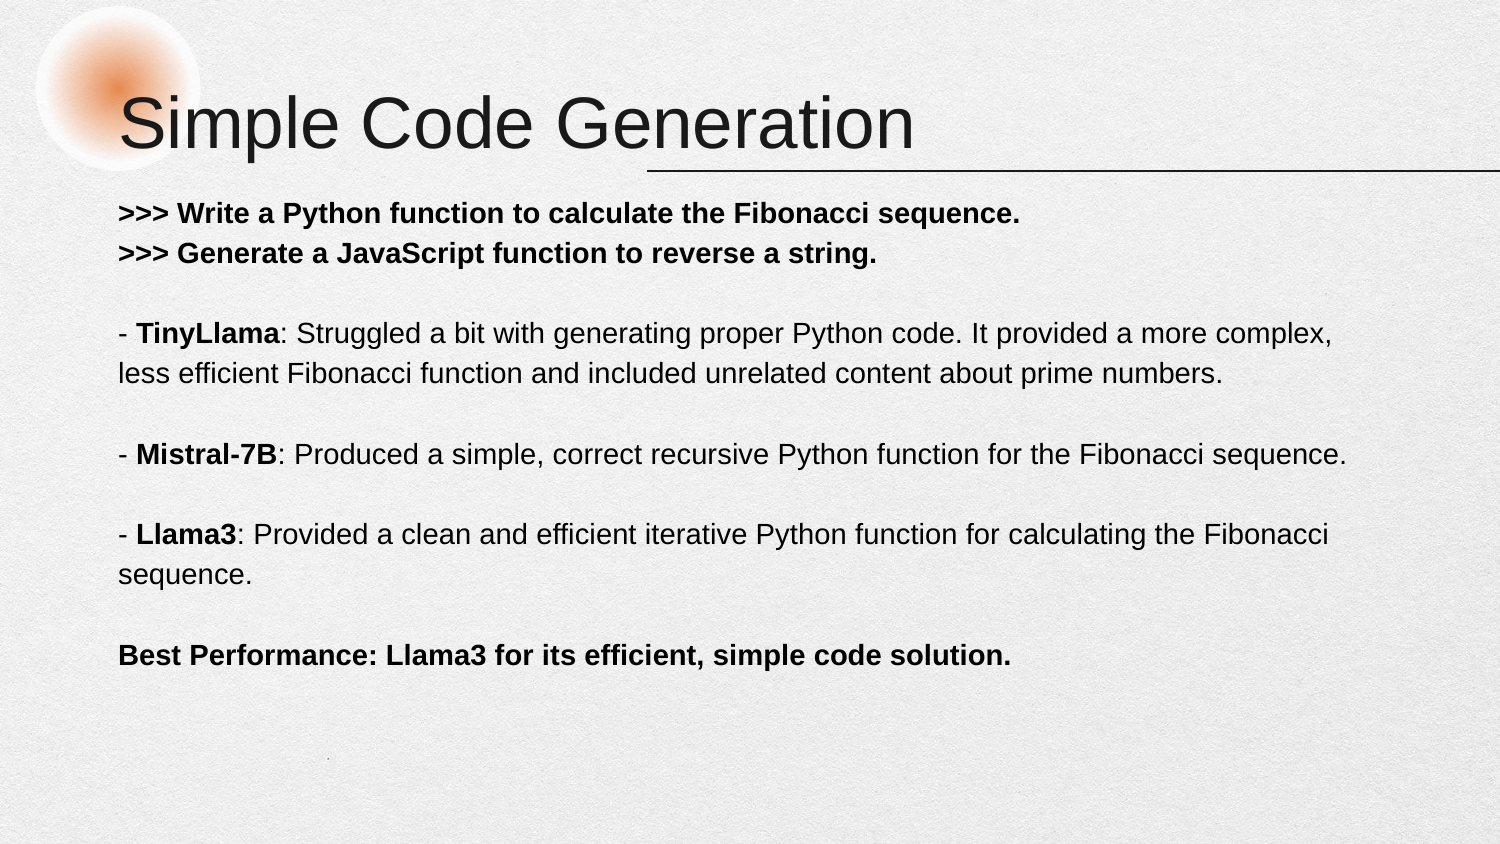

# Simple Code Generation
>>> Write a Python function to calculate the Fibonacci sequence.
>>> Generate a JavaScript function to reverse a string.

- TinyLlama: Struggled a bit with generating proper Python code. It provided a more complex, less efficient Fibonacci function and included unrelated content about prime numbers.

- Mistral-7B: Produced a simple, correct recursive Python function for the Fibonacci sequence.

- Llama3: Provided a clean and efficient iterative Python function for calculating the Fibonacci sequence.

Best Performance: Llama3 for its efficient, simple code solution.